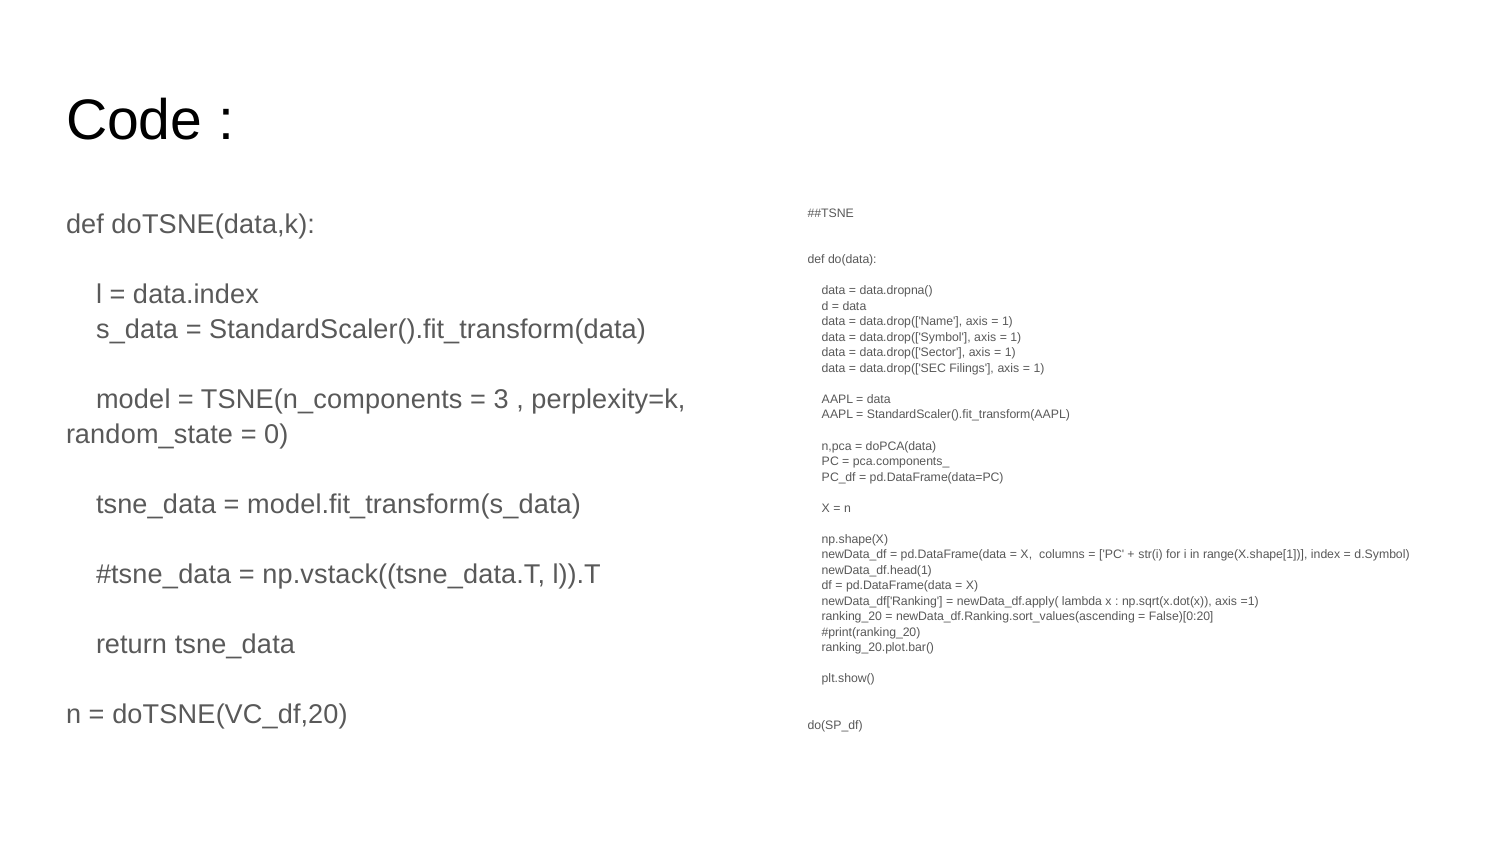

# Code :
def doTSNE(data,k):

    l = data.index
    s_data = StandardScaler().fit_transform(data)

    model = TSNE(n_components = 3 , perplexity=k, random_state = 0)

    tsne_data = model.fit_transform(s_data)

    #tsne_data = np.vstack((tsne_data.T, l)).T

    return tsne_data

n = doTSNE(VC_df,20)

##TSNE

def do(data):

    data = data.dropna()
    d = data
    data = data.drop(['Name'], axis = 1)
    data = data.drop(['Symbol'], axis = 1)
    data = data.drop(['Sector'], axis = 1)
    data = data.drop(['SEC Filings'], axis = 1)

    AAPL = data
    AAPL = StandardScaler().fit_transform(AAPL)

    n,pca = doPCA(data)
    PC = pca.components_
    PC_df = pd.DataFrame(data=PC)

    X = n

    np.shape(X)
    newData_df = pd.DataFrame(data = X,  columns = ['PC' + str(i) for i in range(X.shape[1])], index = d.Symbol)
    newData_df.head(1)
    df = pd.DataFrame(data = X)
    newData_df['Ranking'] = newData_df.apply( lambda x : np.sqrt(x.dot(x)), axis =1)
    ranking_20 = newData_df.Ranking.sort_values(ascending = False)[0:20]
    #print(ranking_20)
    ranking_20.plot.bar()

    plt.show()

do(SP_df)